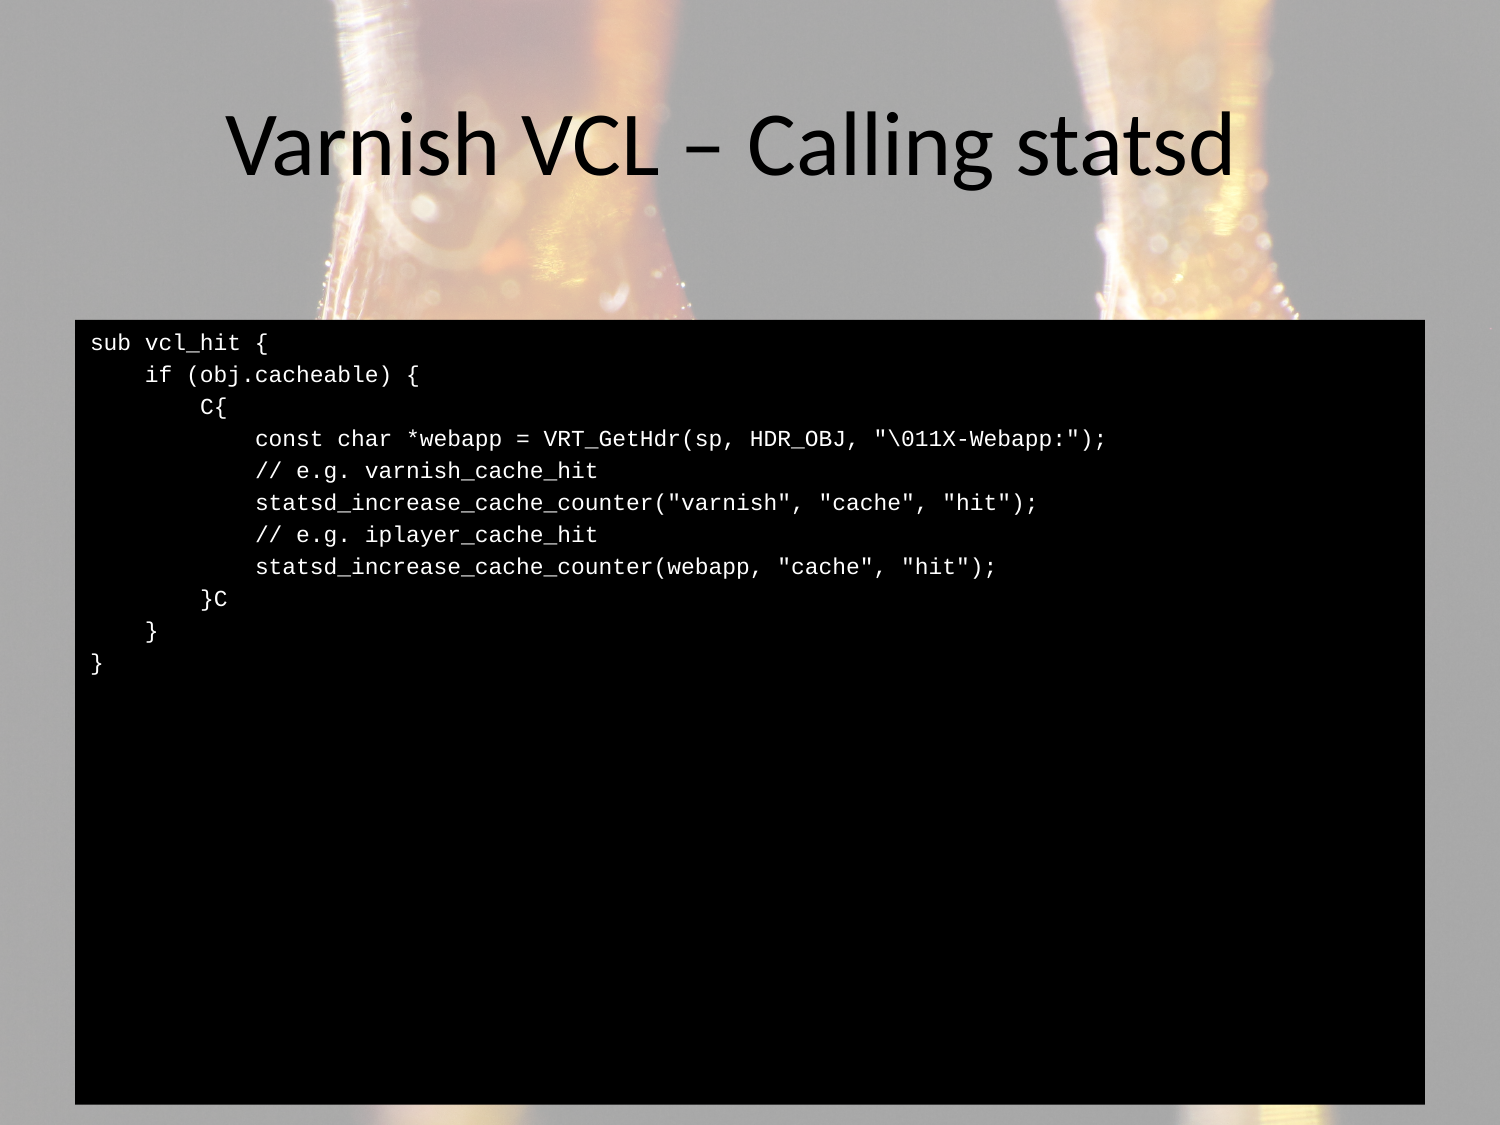

# Varnish VCL – Calling statsd
sub vcl_hit {
    if (obj.cacheable) {
        C{
            const char *webapp = VRT_GetHdr(sp, HDR_OBJ, "\011X-Webapp:");
            // e.g. varnish_cache_hit
            statsd_increase_cache_counter("varnish", "cache", "hit");
            // e.g. iplayer_cache_hit
            statsd_increase_cache_counter(webapp, "cache", "hit");
        }C
    }
}